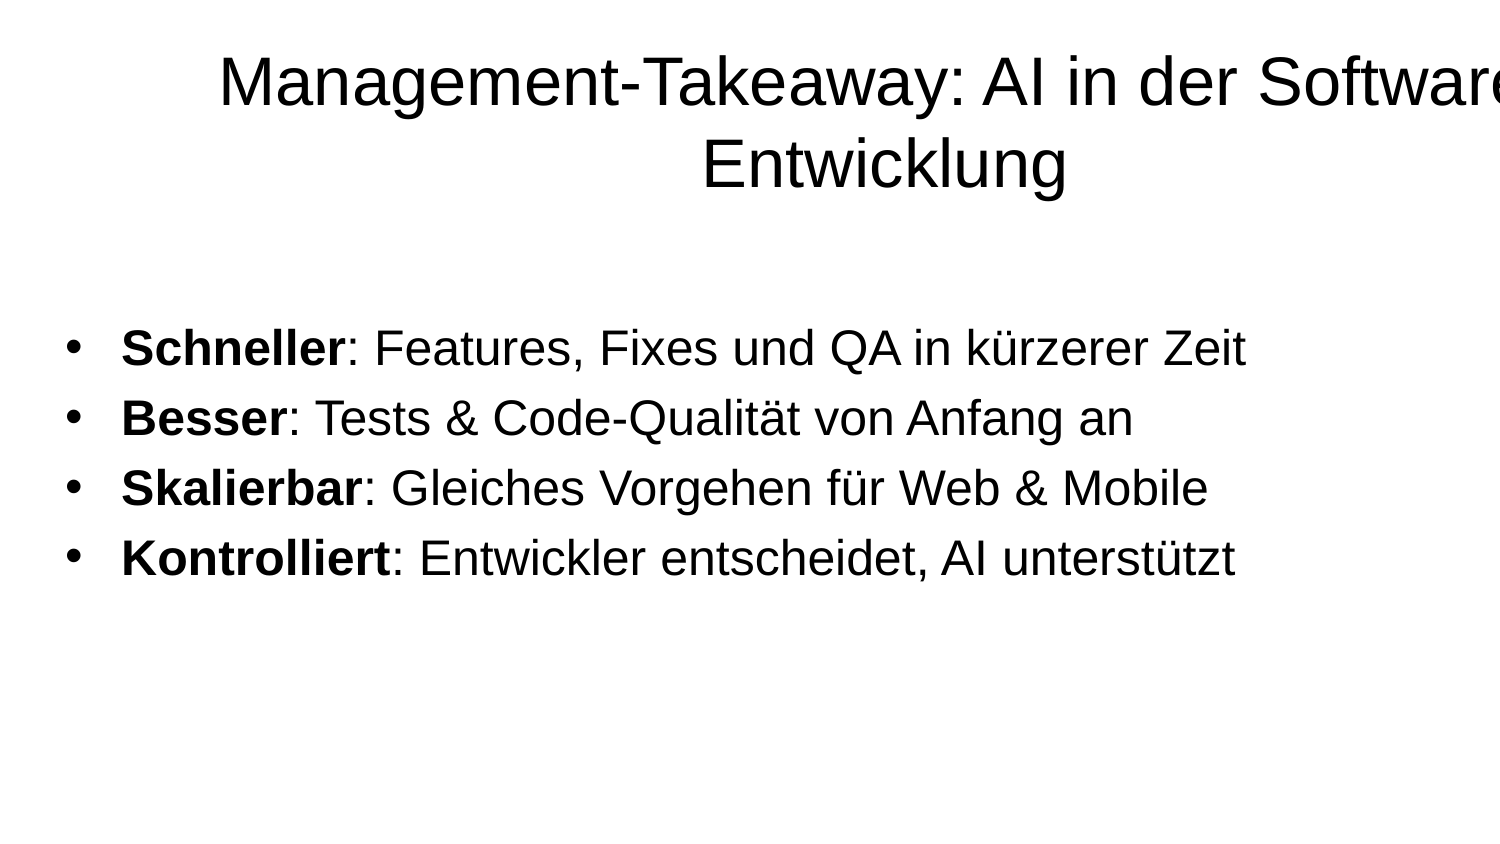

# Management-Takeaway: AI in der Software-Entwicklung
Schneller: Features, Fixes und QA in kürzerer Zeit
Besser: Tests & Code-Qualität von Anfang an
Skalierbar: Gleiches Vorgehen für Web & Mobile
Kontrolliert: Entwickler entscheidet, AI unterstützt
29